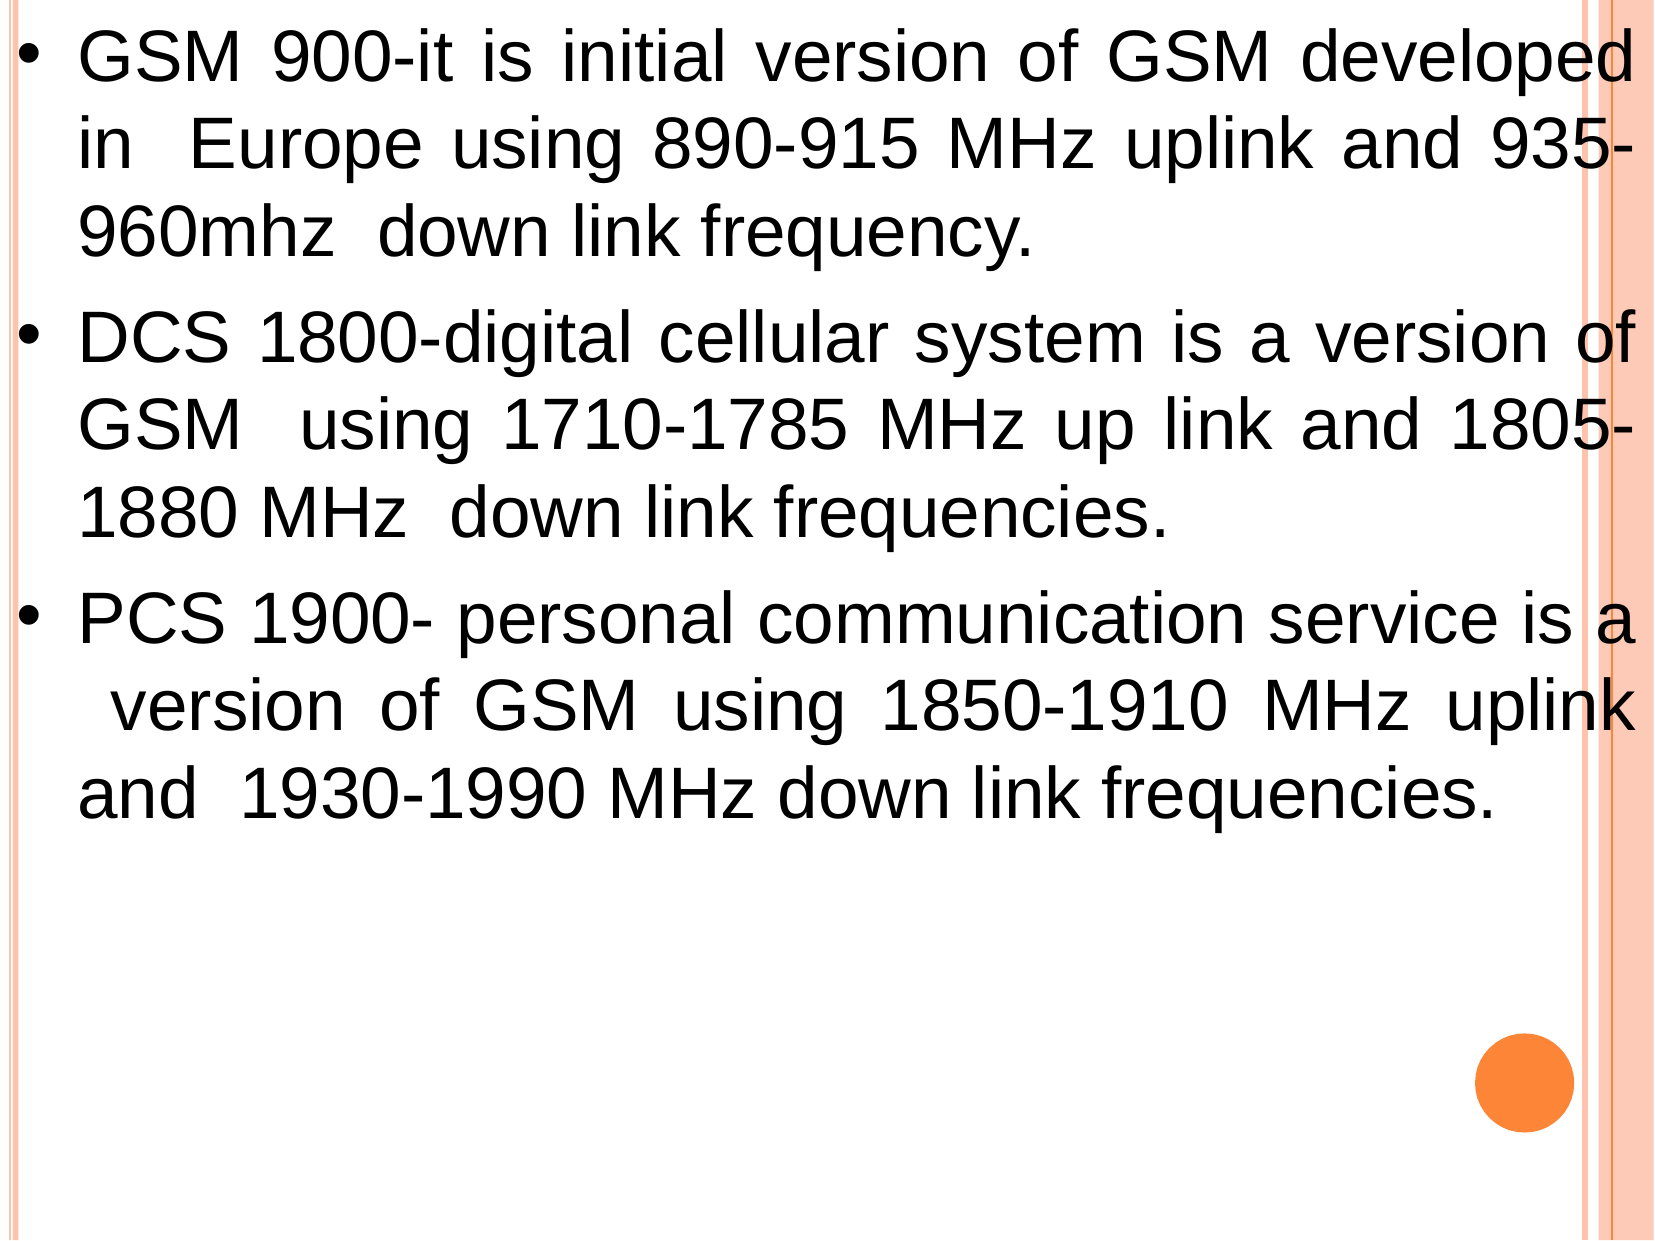

GSM 900-it is initial version of GSM developed in  Europe using 890-915 MHz uplink and 935-960mhz  down link frequency.
DCS 1800-digital cellular system is a version of GSM  using 1710-1785 MHz up link and 1805-1880 MHz  down link frequencies.
PCS 1900- personal communication service is a  version of GSM using 1850-1910 MHz uplink and  1930-1990 MHz down link frequencies.